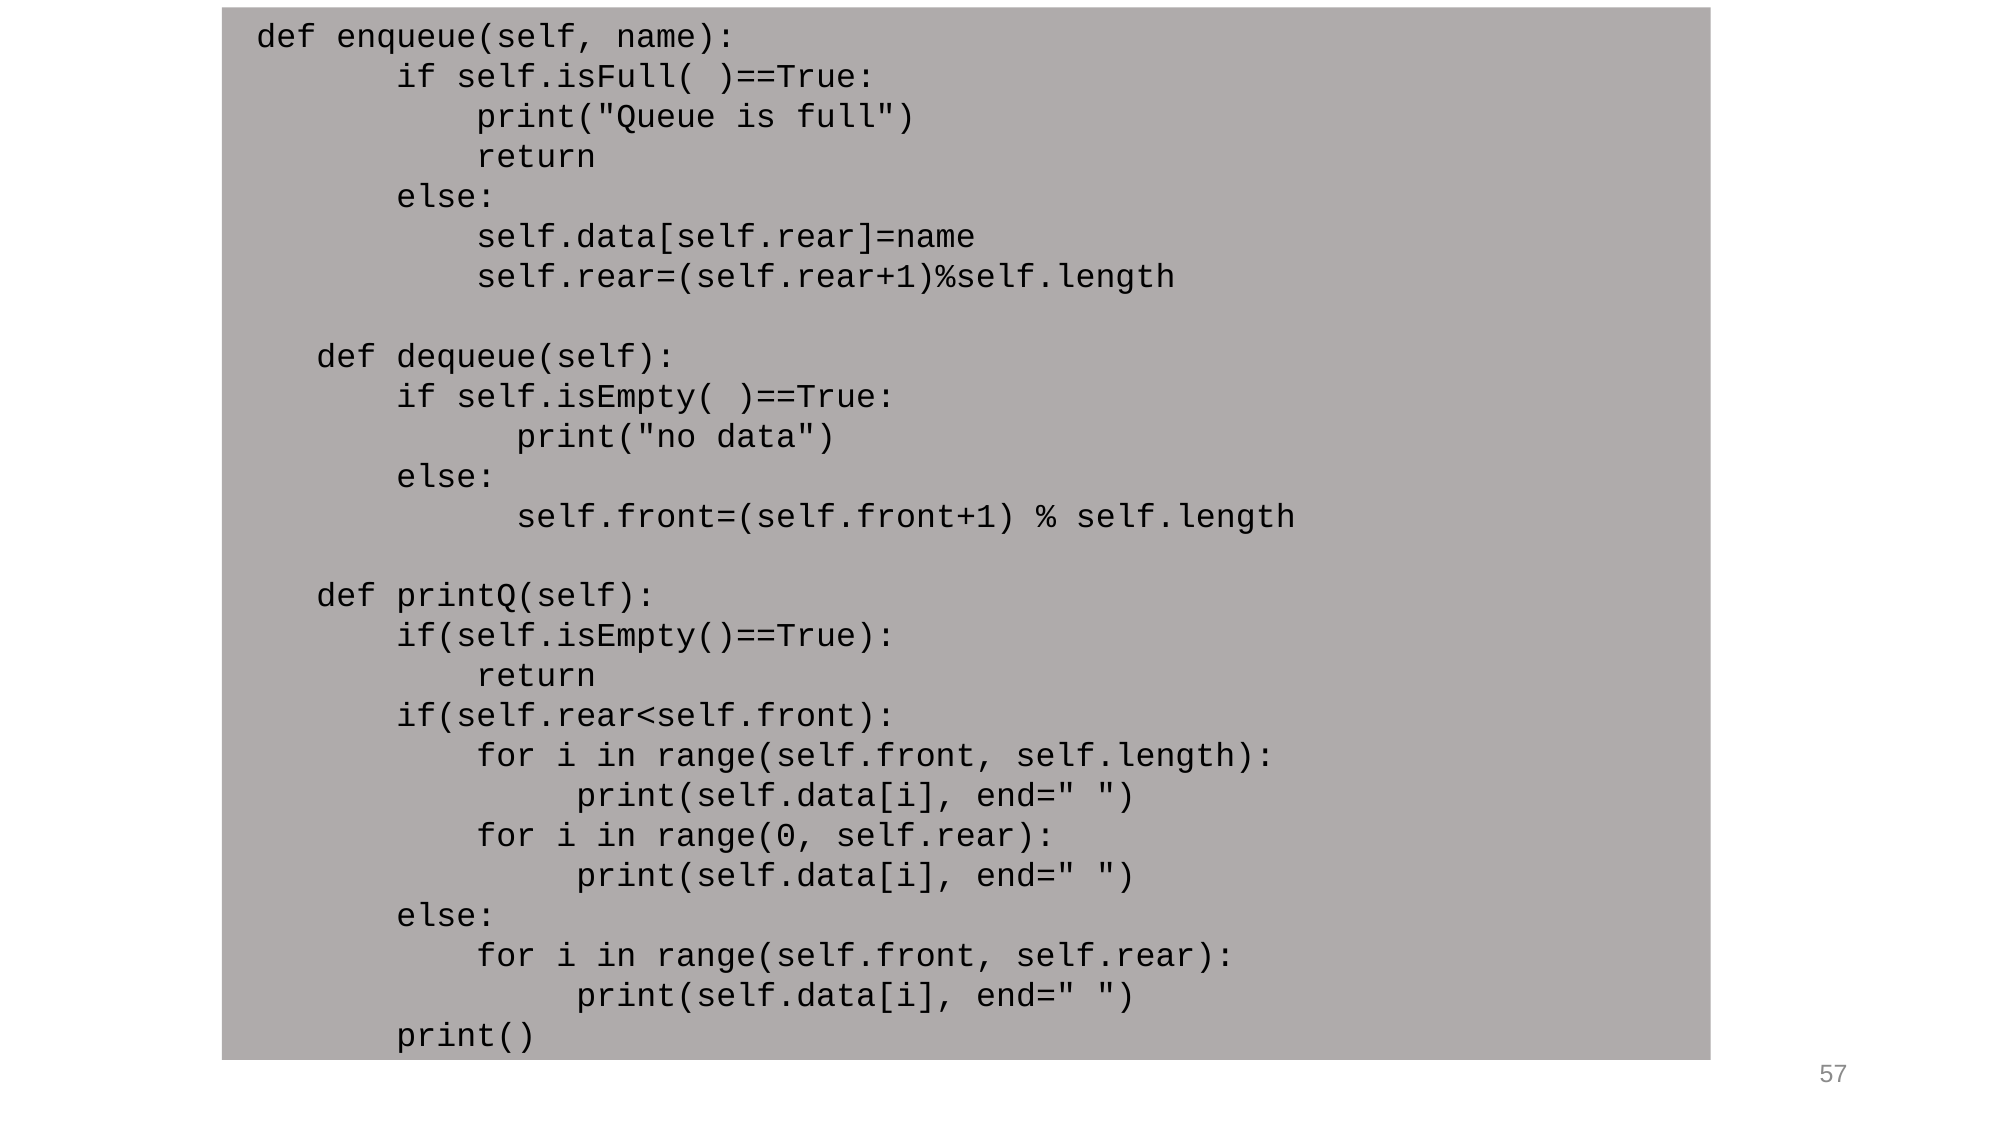

def enqueue(self, name):
        if self.isFull( )==True:
            print("Queue is full")
            return
        else:
            self.data[self.rear]=name
            self.rear=(self.rear+1)%self.length

    def dequeue(self):
        if self.isEmpty( )==True:
              print("no data")
        else:
              self.front=(self.front+1) % self.length

    def printQ(self):
        if(self.isEmpty()==True):
            return
        if(self.rear<self.front):
            for i in range(self.front, self.length):
                 print(self.data[i], end=" ")
            for i in range(0, self.rear):
                 print(self.data[i], end=" ")
        else:
            for i in range(self.front, self.rear):
                 print(self.data[i], end=" ")
        print()
57